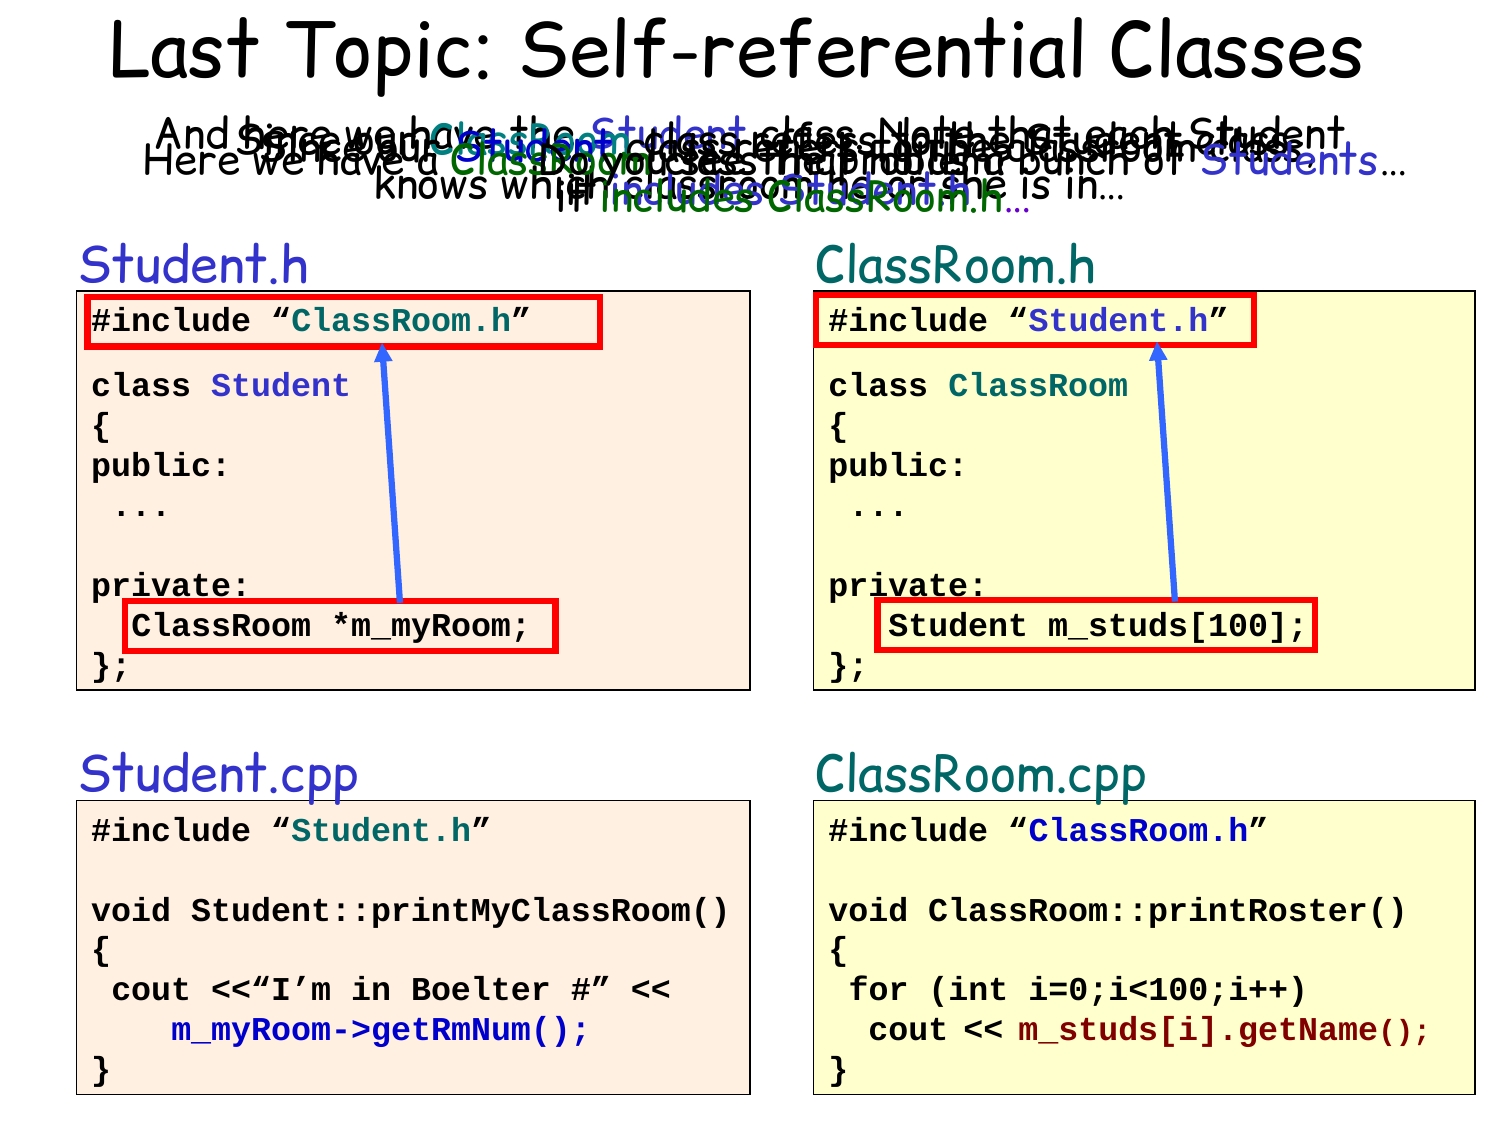

# Last Topic: Self-referential Classes
And here we have the Student class. Note that each Student knows which classroom he or she is in…
Since our ClassRoom class refers to the Student class
it includes Student.h
Since our Student class refers to the classroom class,
it includes ClassRoom.h…
Here we have a ClassRoom class that holds a bunch of Students…
Do you see the problem?
Student.h
#include “ClassRoom.h”

class Student
{
public:
 ...

private:
  ClassRoom *m_myRoom;
};
ClassRoom.h
#include “Student.h”

class ClassRoom
{
public:
 ...

private:
   Student m_studs[100];
};

Student.cpp
#include “Student.h”

void Student::printMyClassRoom()
{
 cout <<“I’m in Boelter #” <<
    m_myRoom->getRmNum();
}
ClassRoom.cpp
#include “ClassRoom.h”
void ClassRoom::printRoster()
{
 for (int i=0;i<100;i++)
  cout << m_studs[i].getName();
}